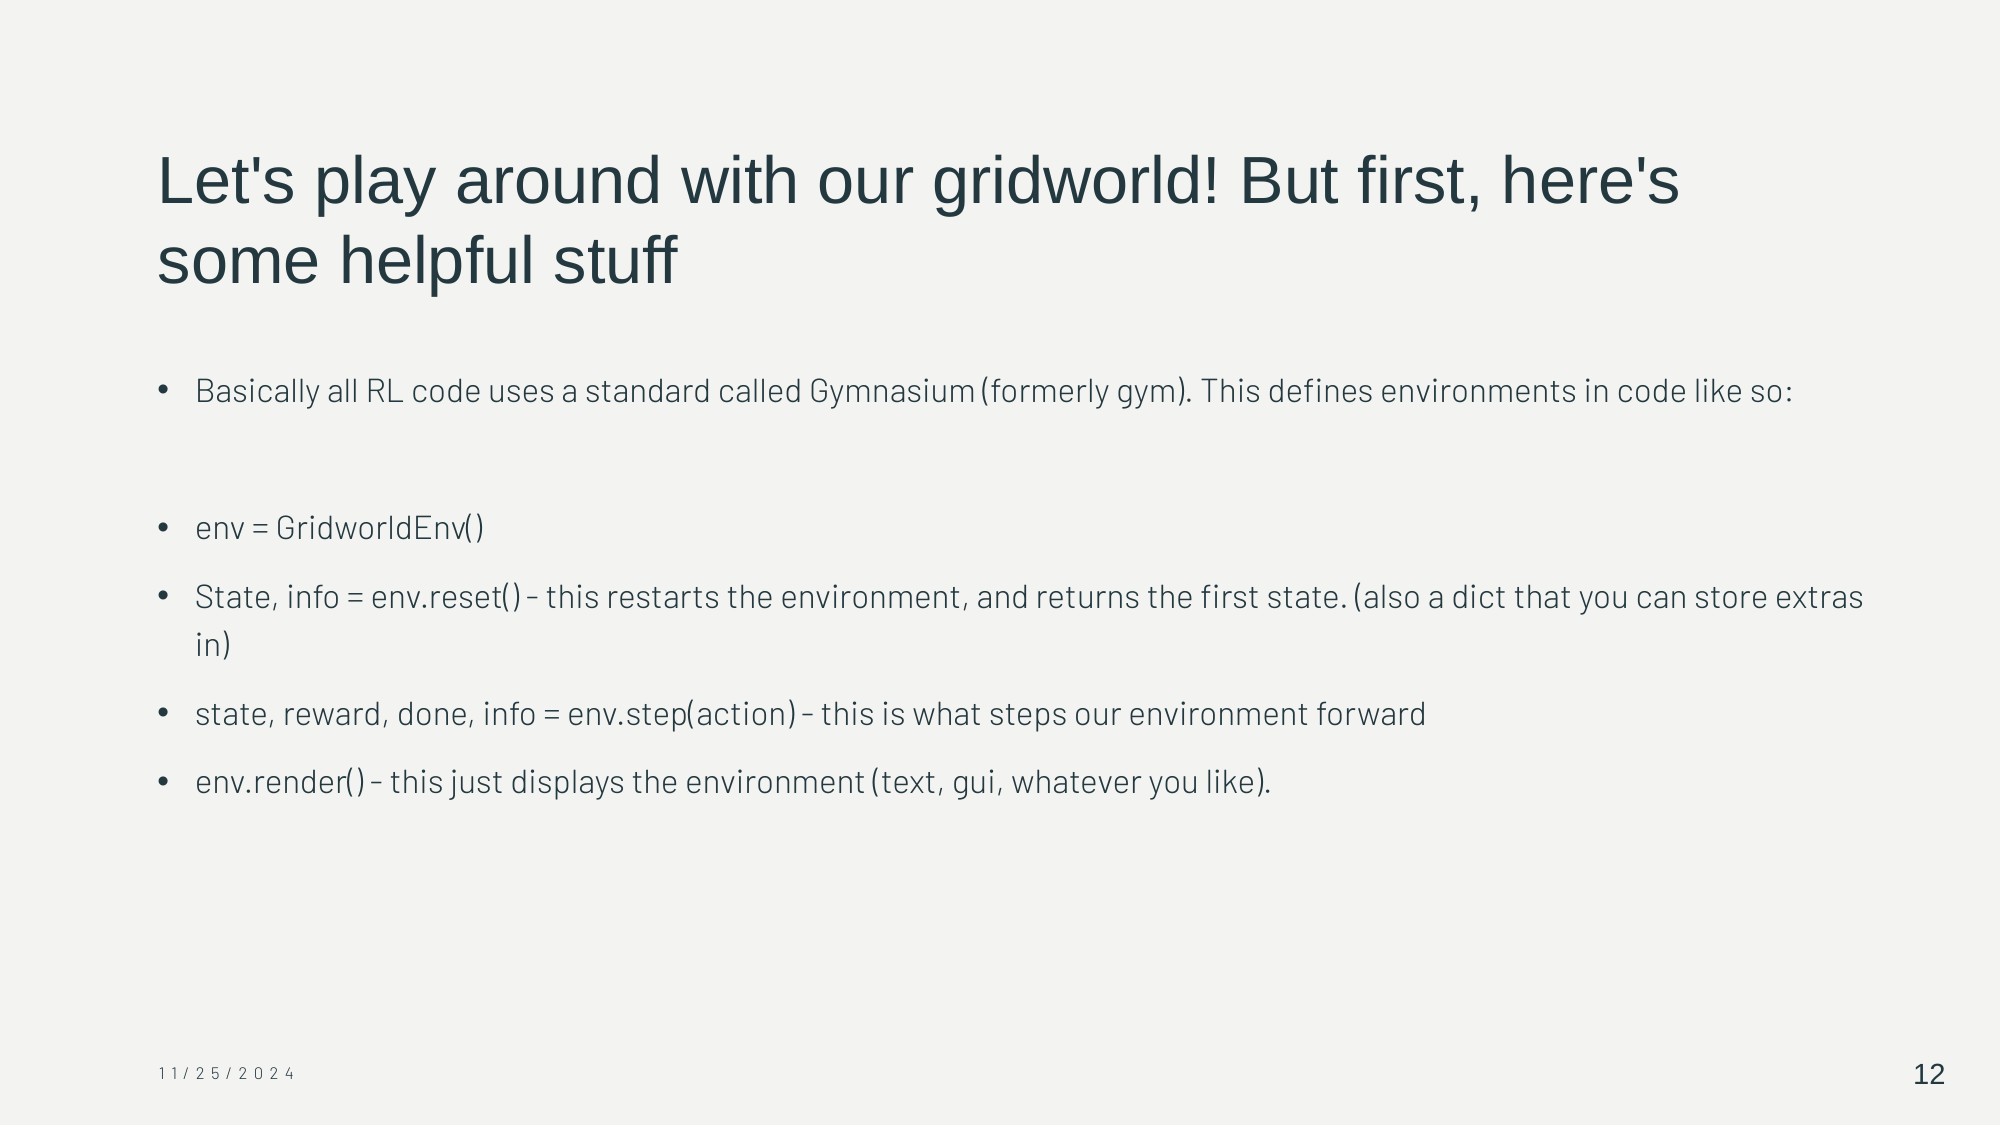

# Let's play around with our gridworld! But first, here's some helpful stuff
Basically all RL code uses a standard called Gymnasium (formerly gym). This defines environments in code like so:

env = GridworldEnv()
State, info = env.reset() - this restarts the environment, and returns the first state. (also a dict that you can store extras in)
state, reward, done, info = env.step(action) - this is what steps our environment forward
env.render() - this just displays the environment (text, gui, whatever you like).
11/25/2024
12